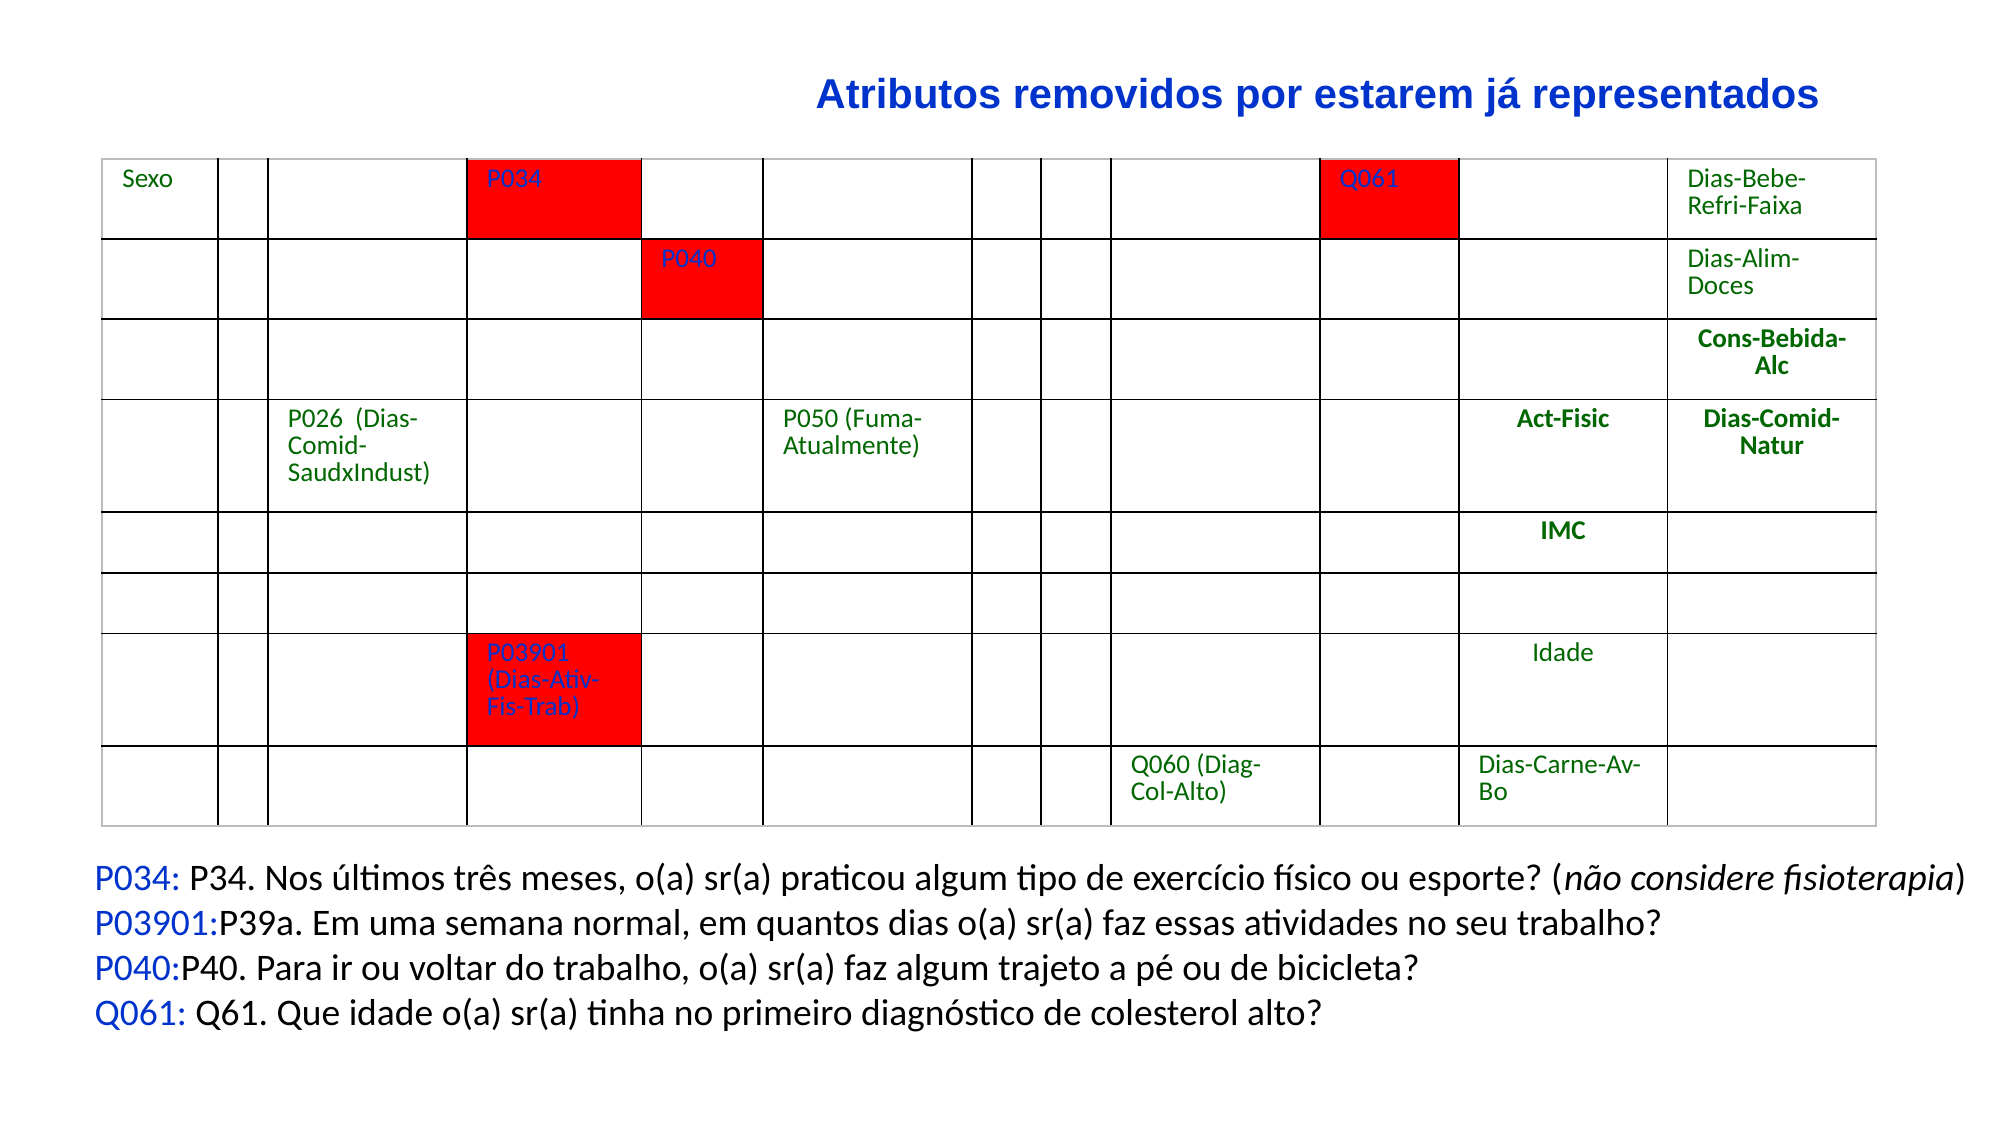

Atributos removidos por estarem já representados
| Sexo |  |  | P034 |  |  |  |  |  | Q061 |  | Dias-Bebe-Refri-Faixa |
| --- | --- | --- | --- | --- | --- | --- | --- | --- | --- | --- | --- |
|  |  |  |  | P040 |  |  |  |  |  |  | Dias-Alim-Doces |
|  |  |  |  |  |  |  |  |  |  |  | Cons-Bebida-Alc |
|  |  | P026 (Dias-Comid-SaudxIndust) |  |  | P050 (Fuma-Atualmente) |  |  |  |  | Act-Fisic | Dias-Comid-Natur |
|  |  |  |  |  |  |  |  |  |  | IMC |  |
|  |  |  |  |  |  |  |  |  |  |  |  |
|  |  |  | P03901 (Dias-Ativ-Fis-Trab) |  |  |  |  |  |  | Idade |  |
|  |  |  |  |  |  |  |  | Q060 (Diag-Col-Alto) |  | Dias-Carne-Av-Bo |  |
P034: P34. Nos últimos três meses, o(a) sr(a) praticou algum tipo de exercício físico ou esporte? (não considere fisioterapia)
P03901:P39a. Em uma semana normal, em quantos dias o(a) sr(a) faz essas atividades no seu trabalho?
P040:P40. Para ir ou voltar do trabalho, o(a) sr(a) faz algum trajeto a pé ou de bicicleta?
Q061: Q61. Que idade o(a) sr(a) tinha no primeiro diagnóstico de colesterol alto?